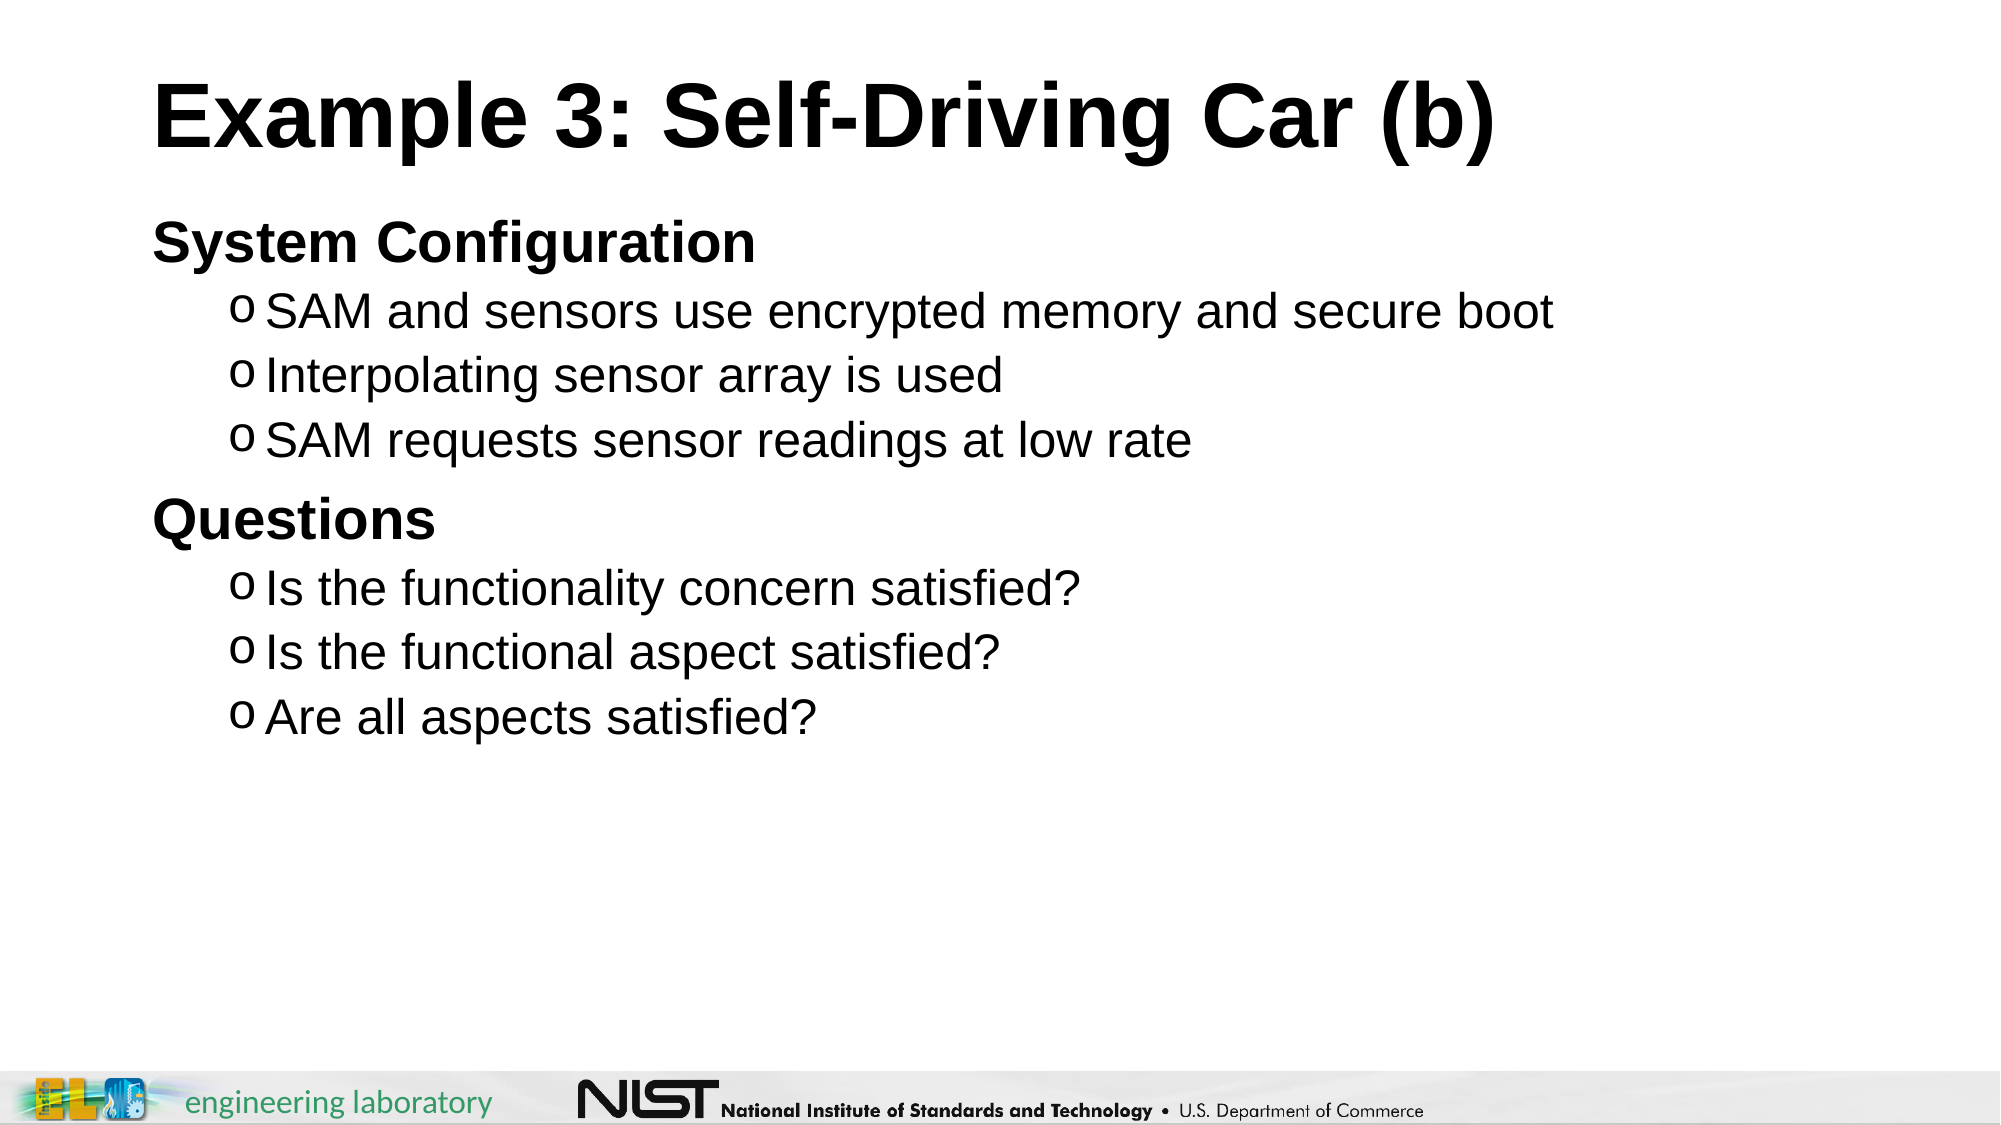

# Example 3: Self-Driving Car (b)
System Configuration
SAM and sensors use encrypted memory and secure boot
Interpolating sensor array is used
SAM requests sensor readings at low rate
Questions
Is the functionality concern satisfied?
Is the functional aspect satisfied?
Are all aspects satisfied?